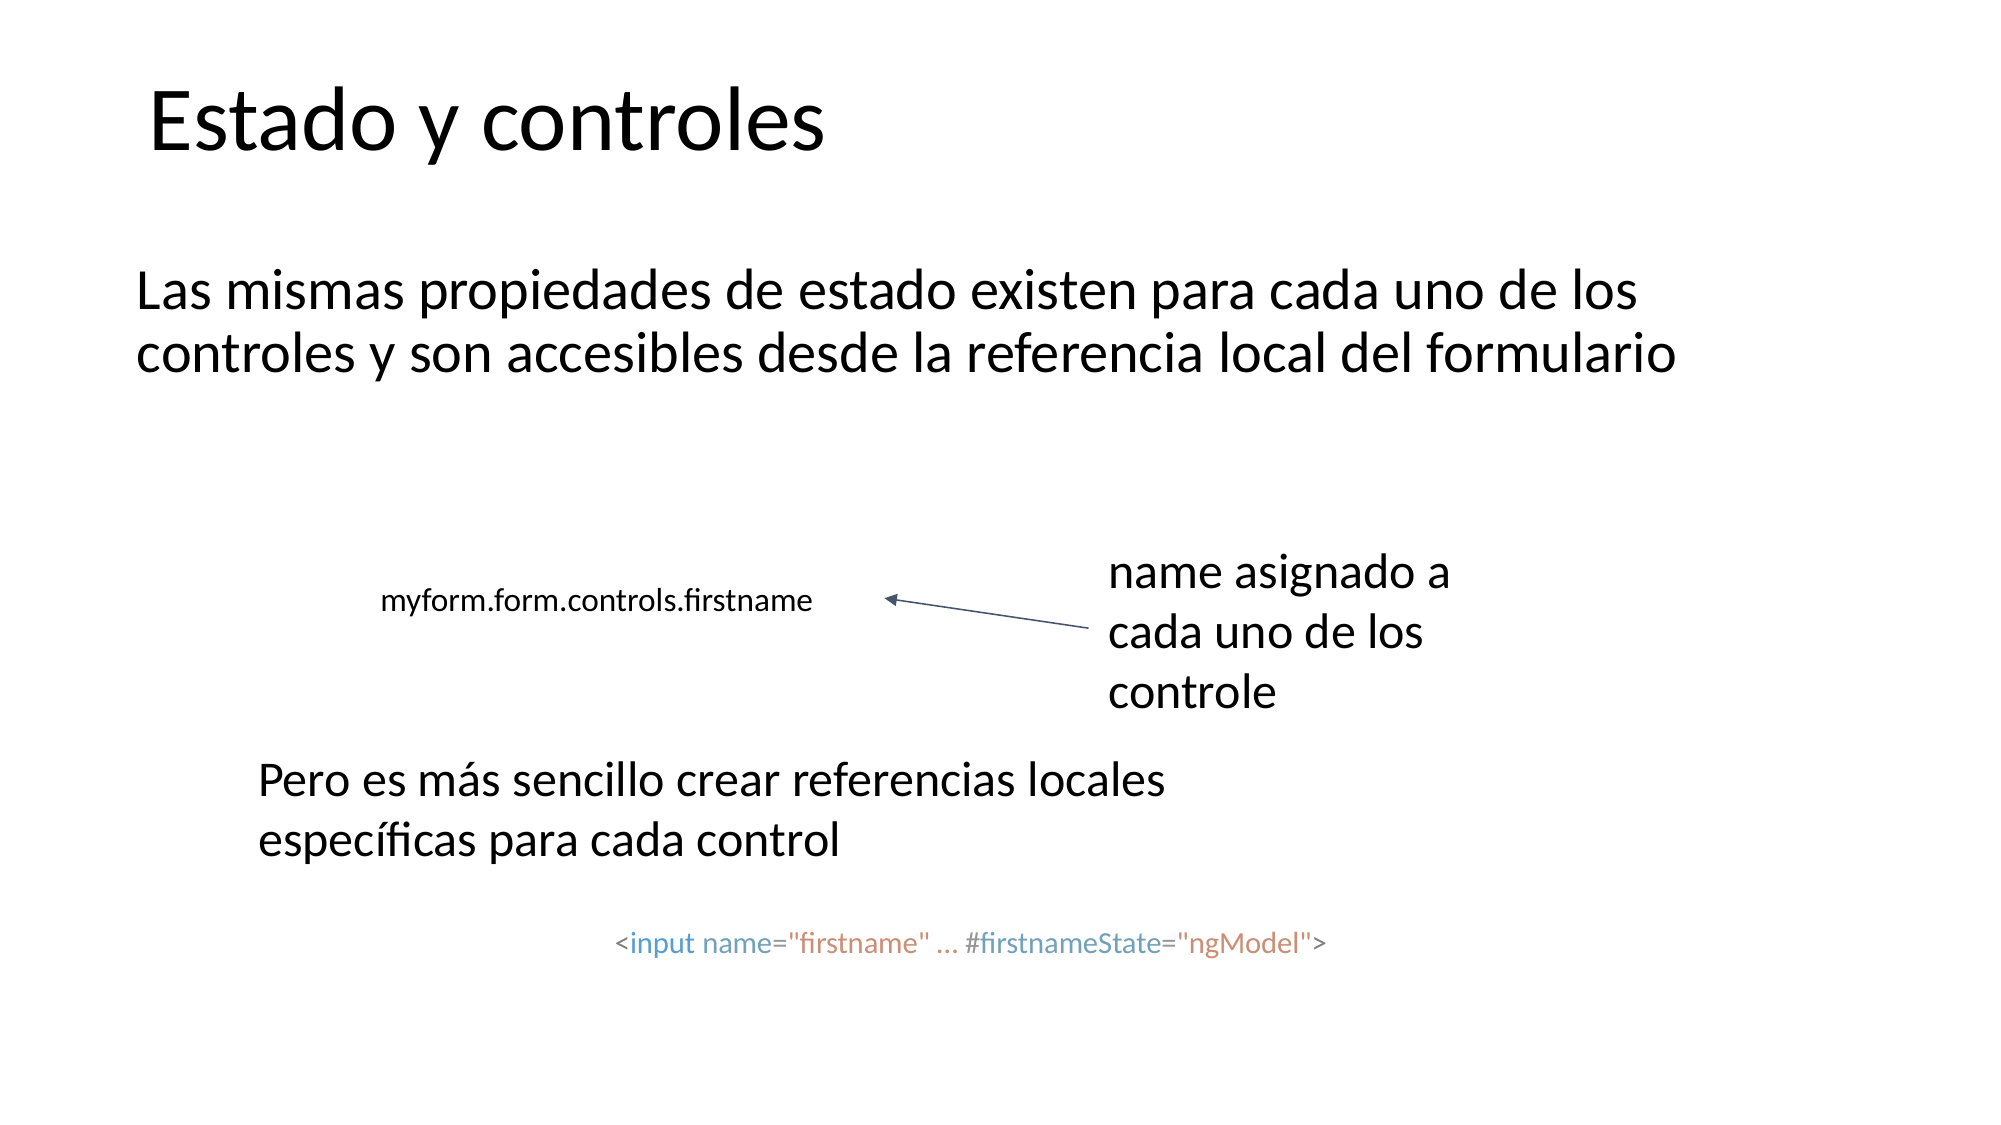

# Estado y controles
Las mismas propiedades de estado existen para cada uno de los controles y son accesibles desde la referencia local del formulario
 myform.form.controls.firstname
name asignado a cada uno de los controle
Pero es más sencillo crear referencias locales específicas para cada control
<input name="firstname" … #firstnameState="ngModel">